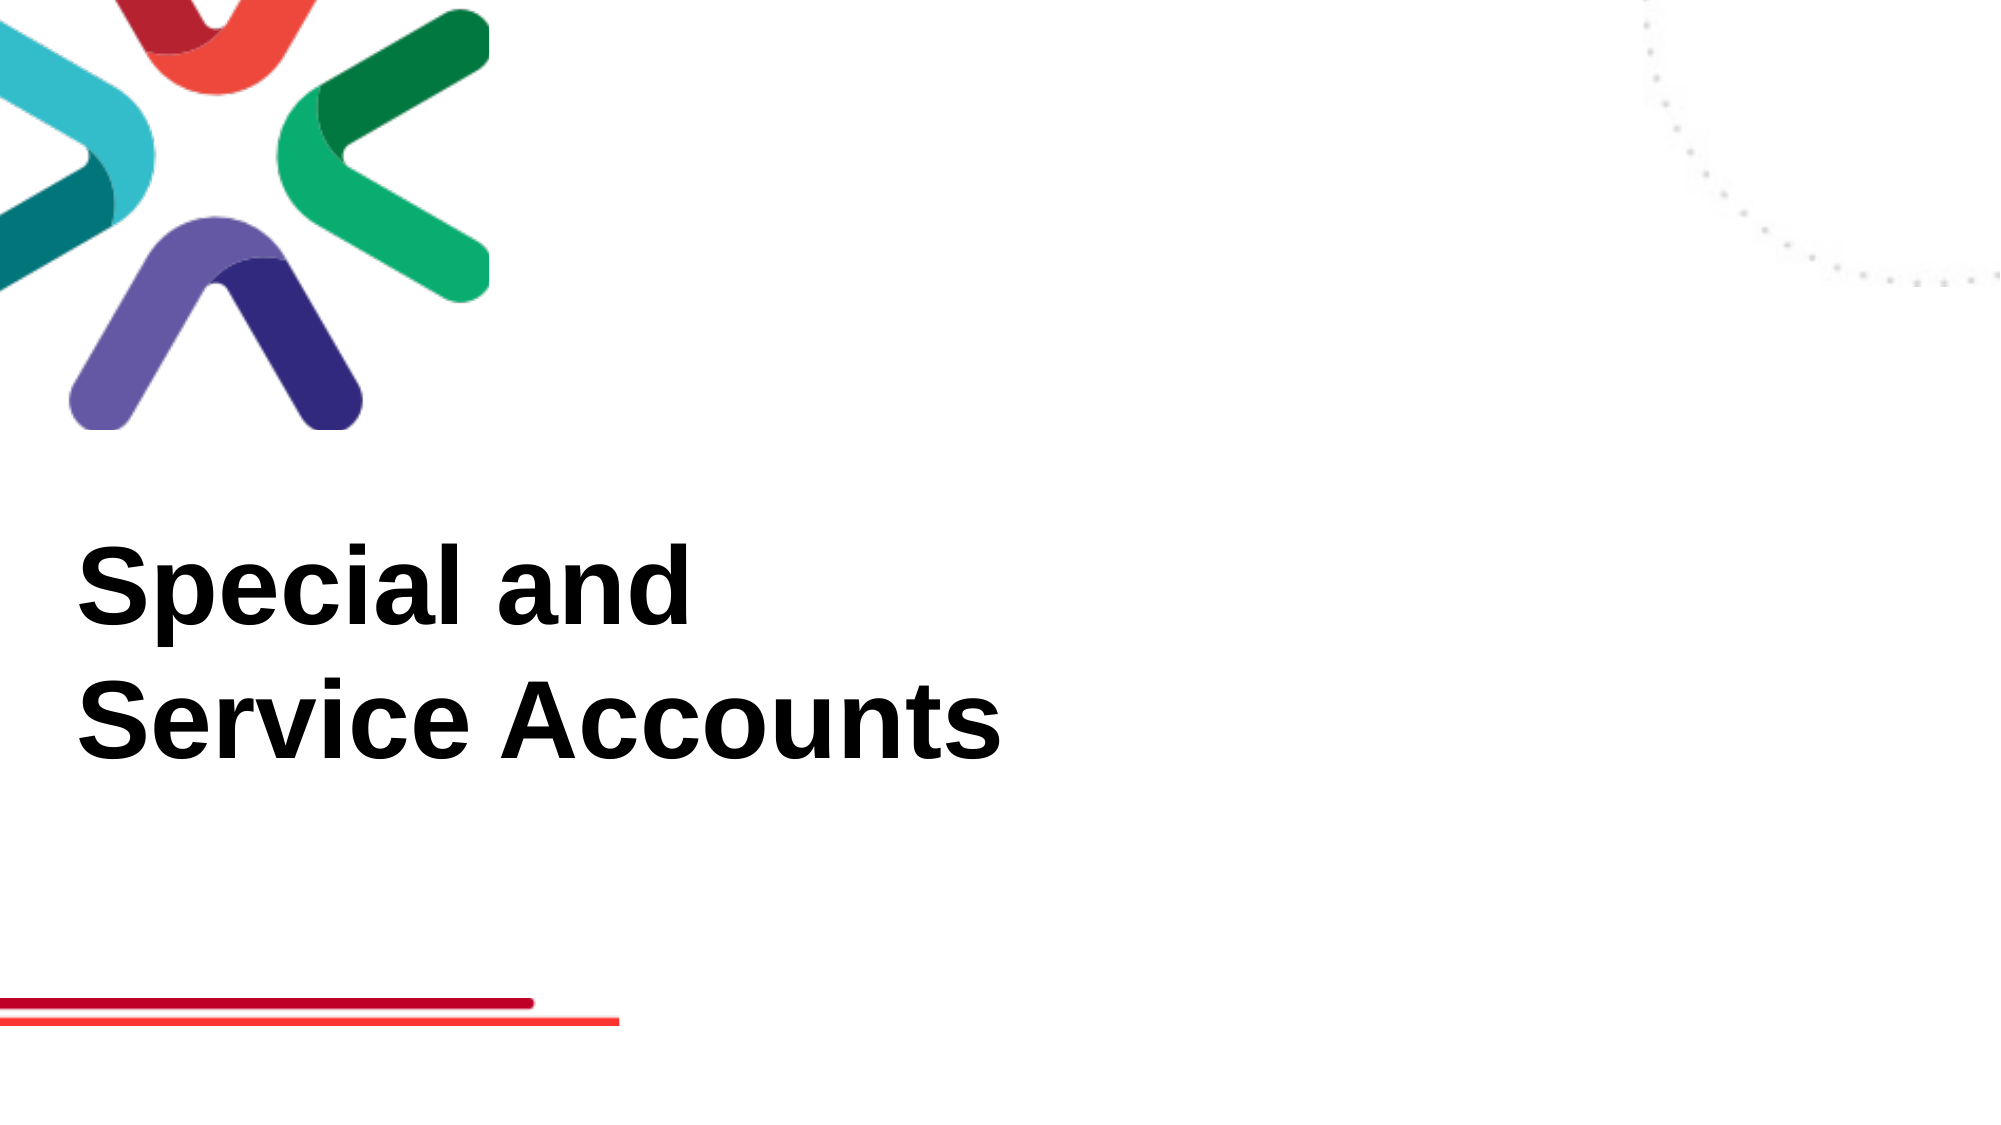

Section Title 3
Special and Service Accounts